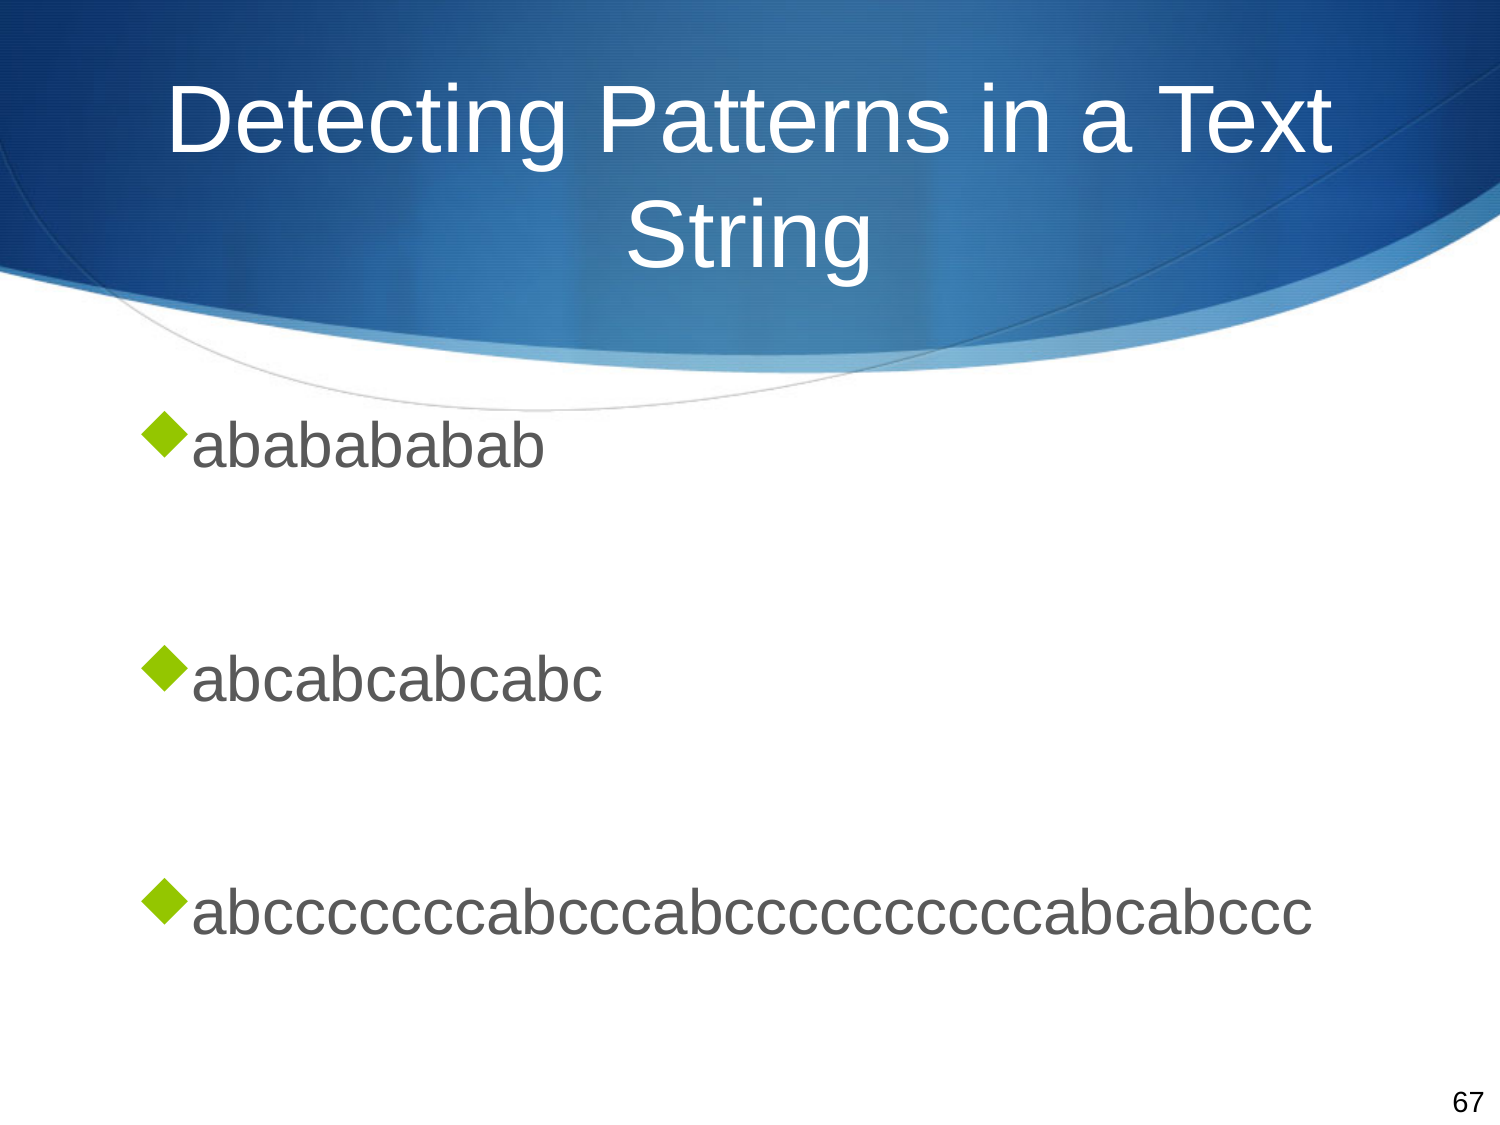

# Detecting Patterns in a Text String
ababababab

abcabcabcabc

abcccccccabcccabccccccccccabcabccc

67